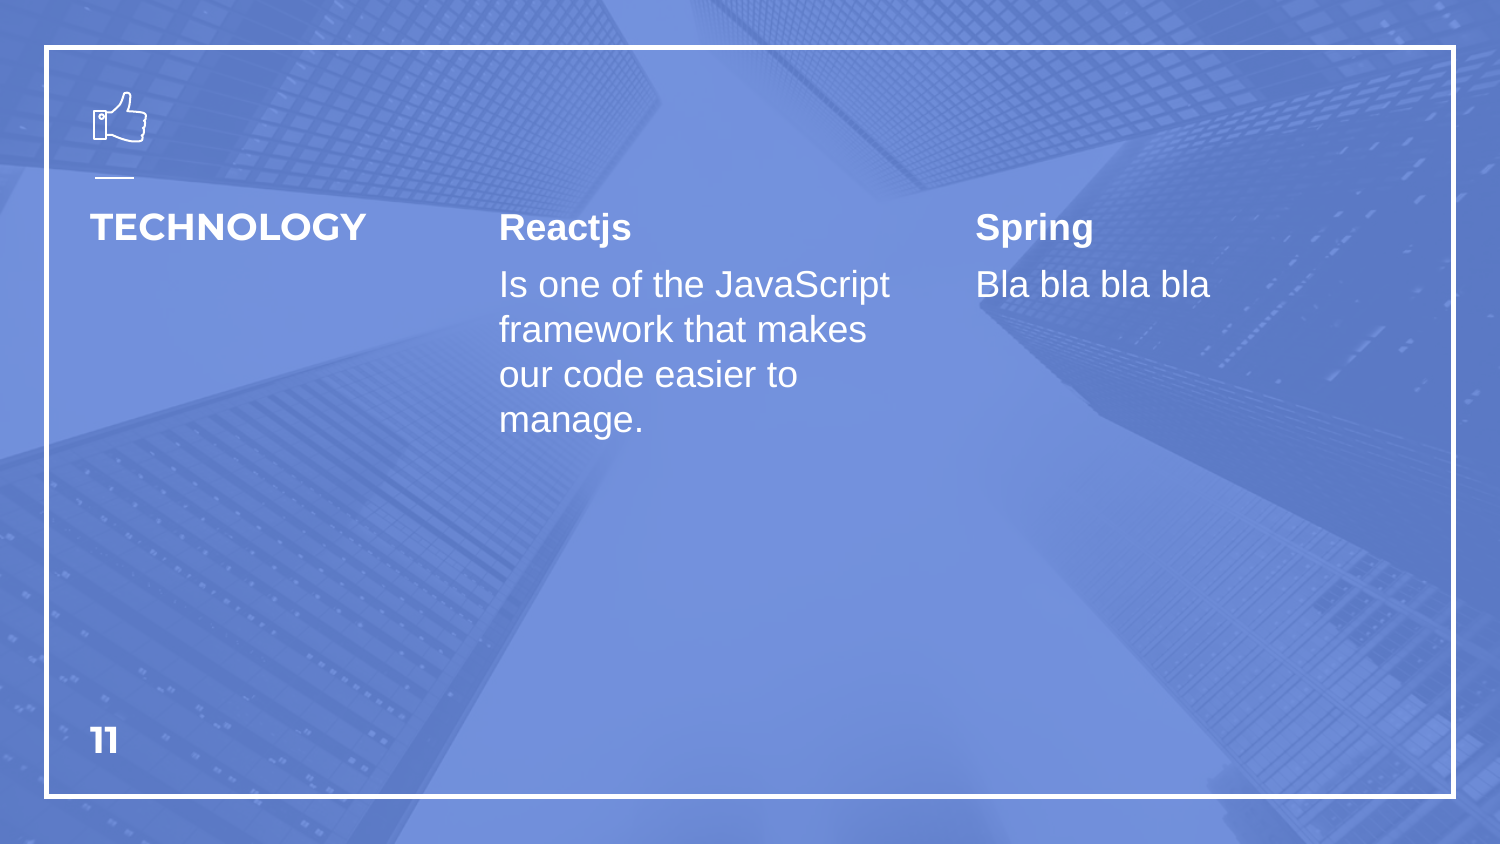

# TECHNOLOGY
Reactjs
Is one of the JavaScript framework that makes our code easier to manage.
Spring
Bla bla bla bla
11